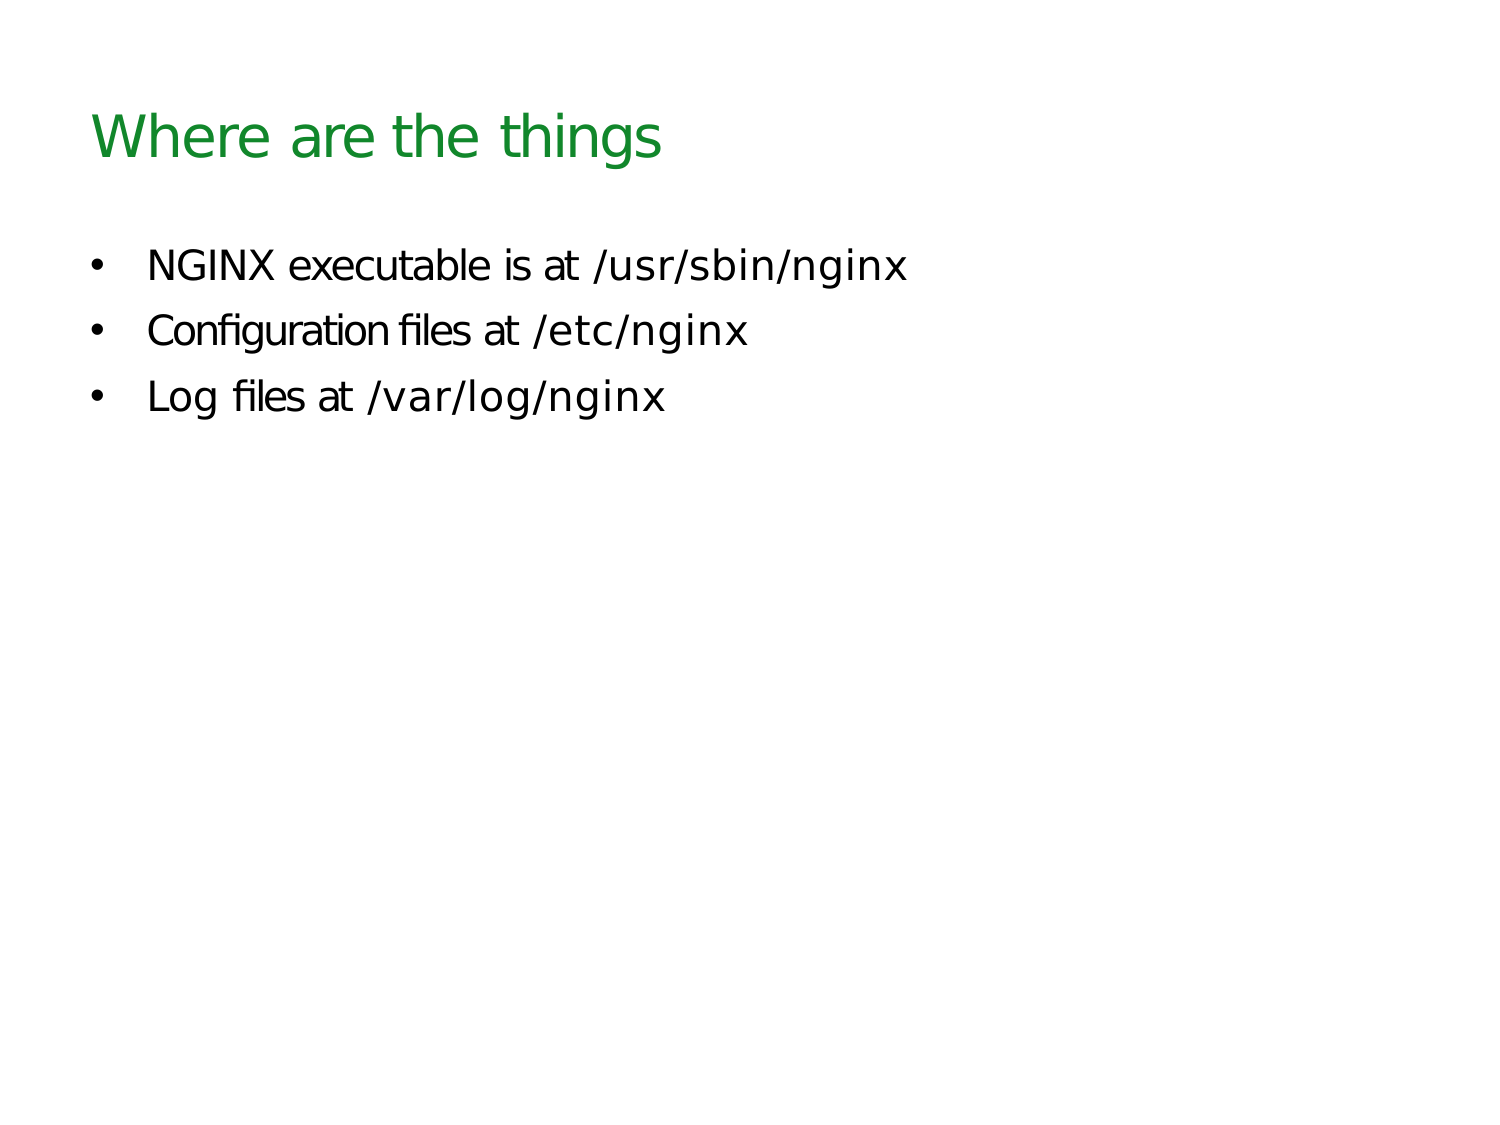

Where are the things

NGINX executable is at /usr/sbin/nginx
Conﬁguration ﬁles at /etc/nginx
Log ﬁles at /var/log/nginx